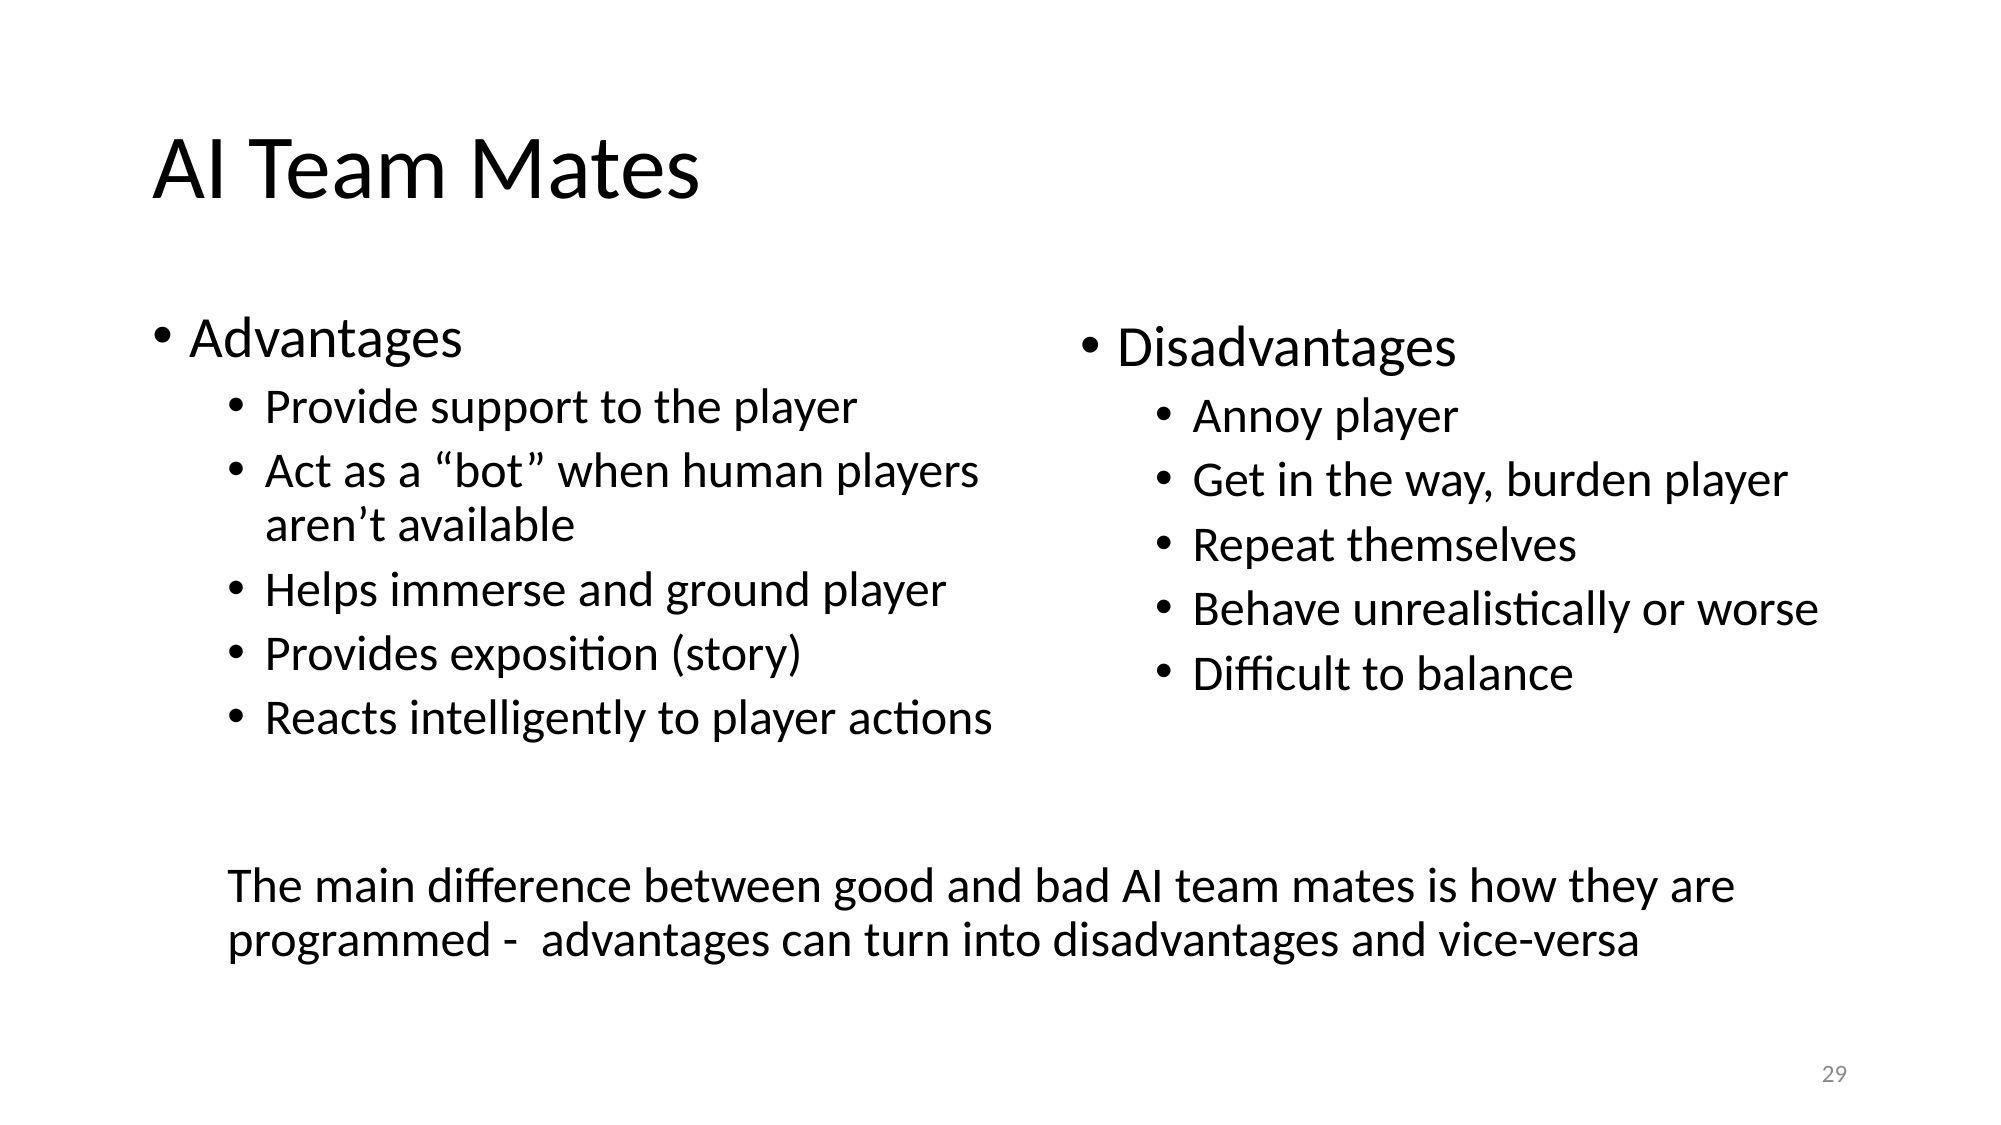

# AI Team Mates
Advantages
Provide support to the player
Act as a “bot” when human players aren’t available
Helps immerse and ground player
Provides exposition (story)
Reacts intelligently to player actions

Disadvantages
Annoy player
Get in the way, burden player
Repeat themselves
Behave unrealistically or worse
Difficult to balance

The main difference between good and bad AI team mates is how they are programmed -  advantages can turn into disadvantages and vice-versa

29